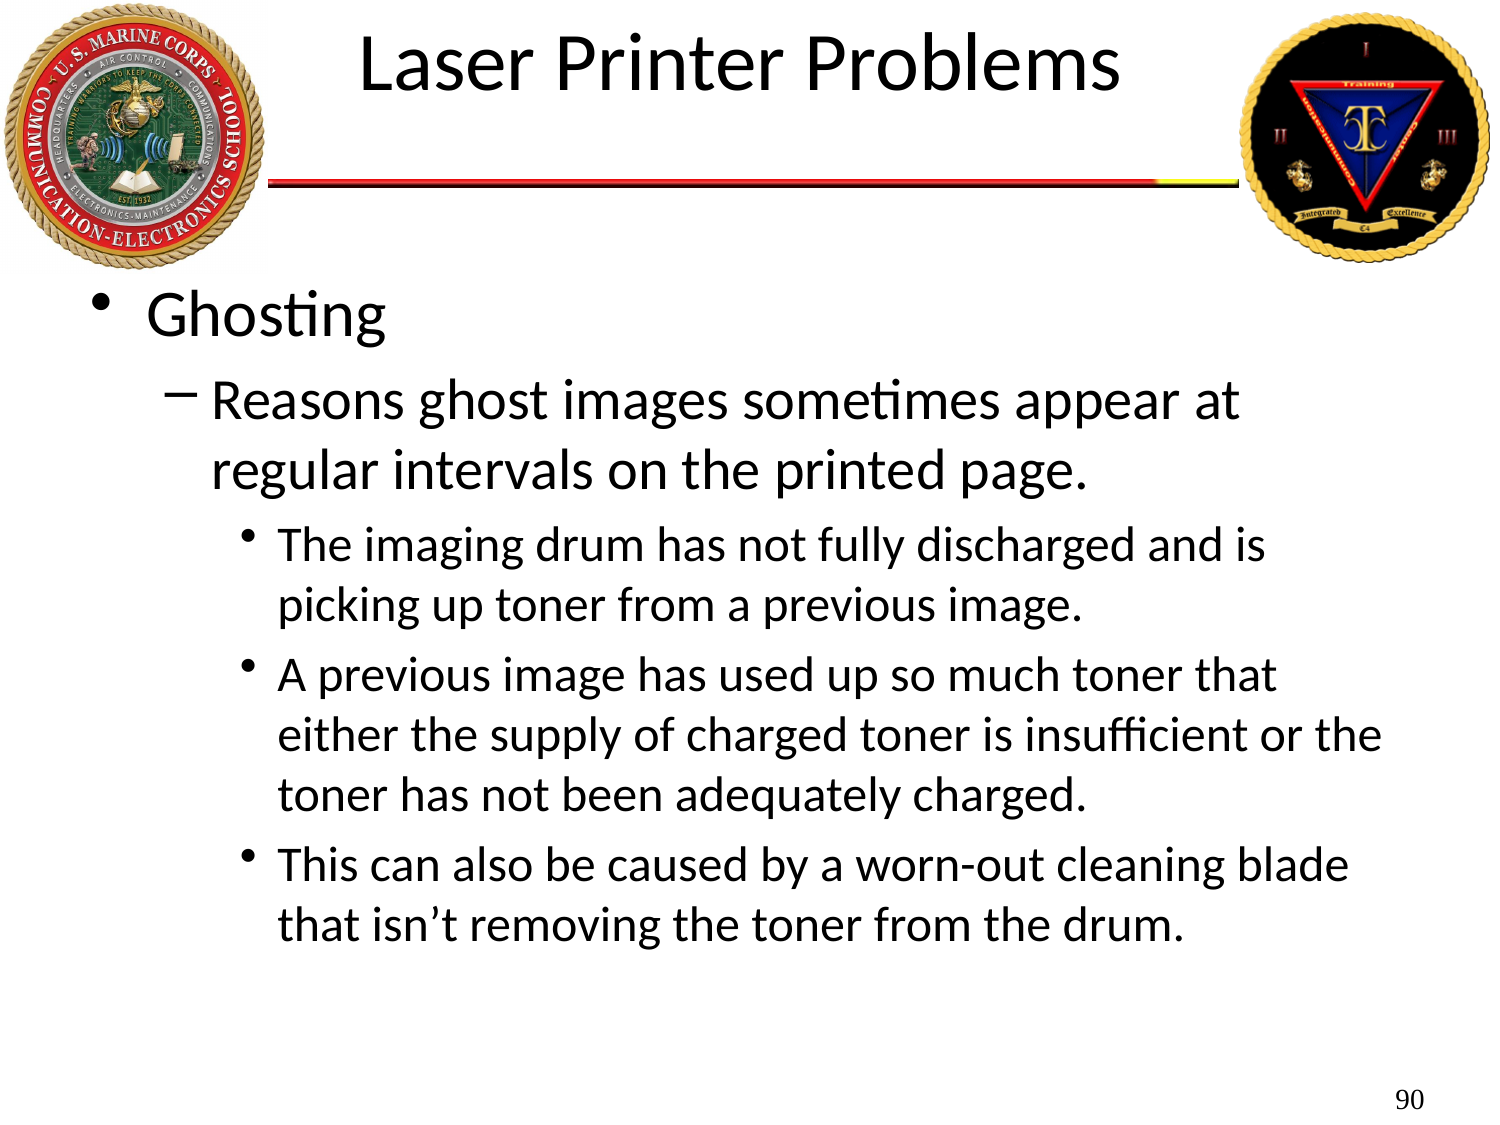

# Laser Printer Problems
Ghosting
Reasons ghost images sometimes appear at regular intervals on the printed page.
The imaging drum has not fully discharged and is picking up toner from a previous image.
A previous image has used up so much toner that either the supply of charged toner is insufficient or the toner has not been adequately charged.
This can also be caused by a worn-out cleaning blade that isn’t removing the toner from the drum.